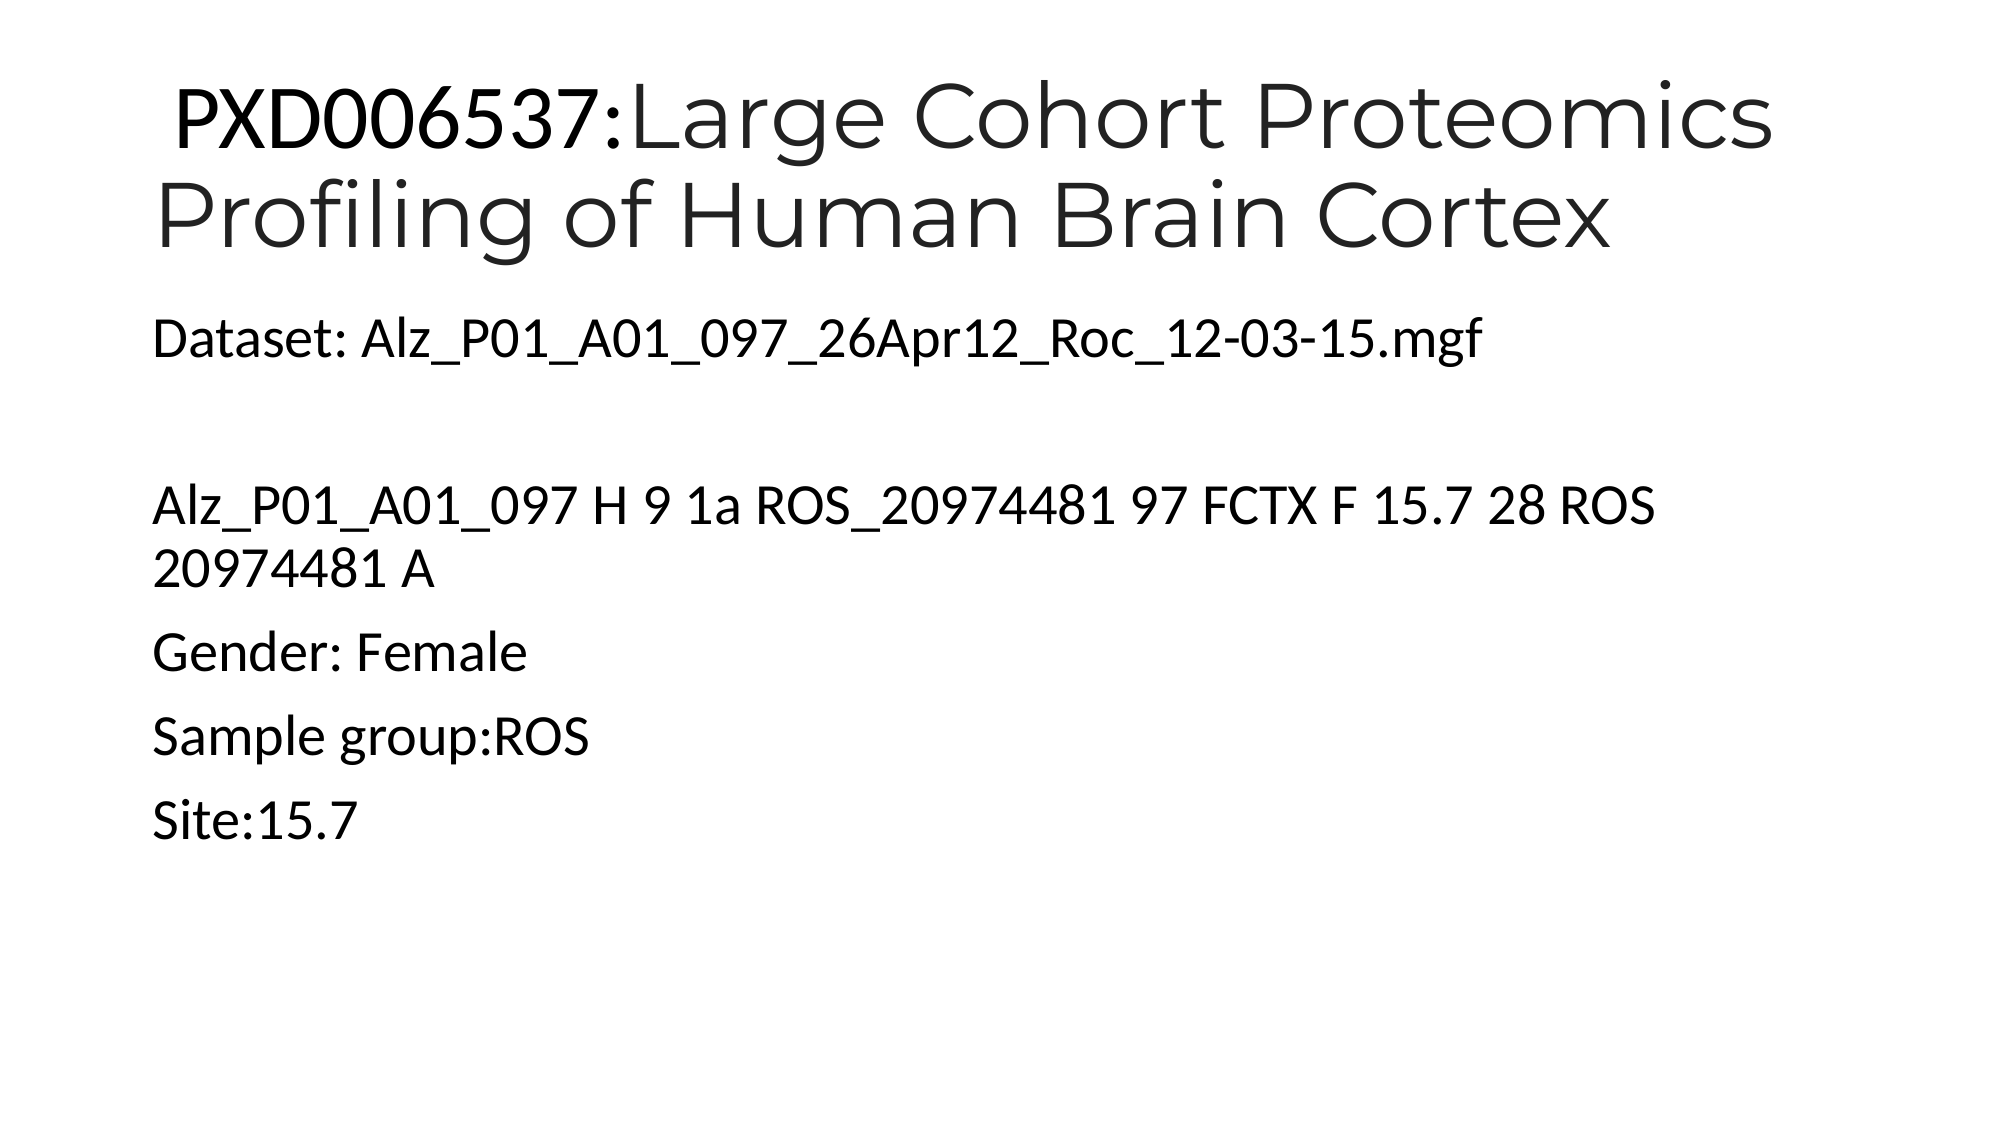

# PXD006537:Large Cohort Proteomics Profiling of Human Brain Cortex
Dataset: Alz_P01_A01_097_26Apr12_Roc_12-03-15.mgf

Alz_P01_A01_097 H 9 1a ROS_20974481 97 FCTX F 15.7 28 ROS 20974481 A
Gender: Female
Sample group:ROS
Site:15.7